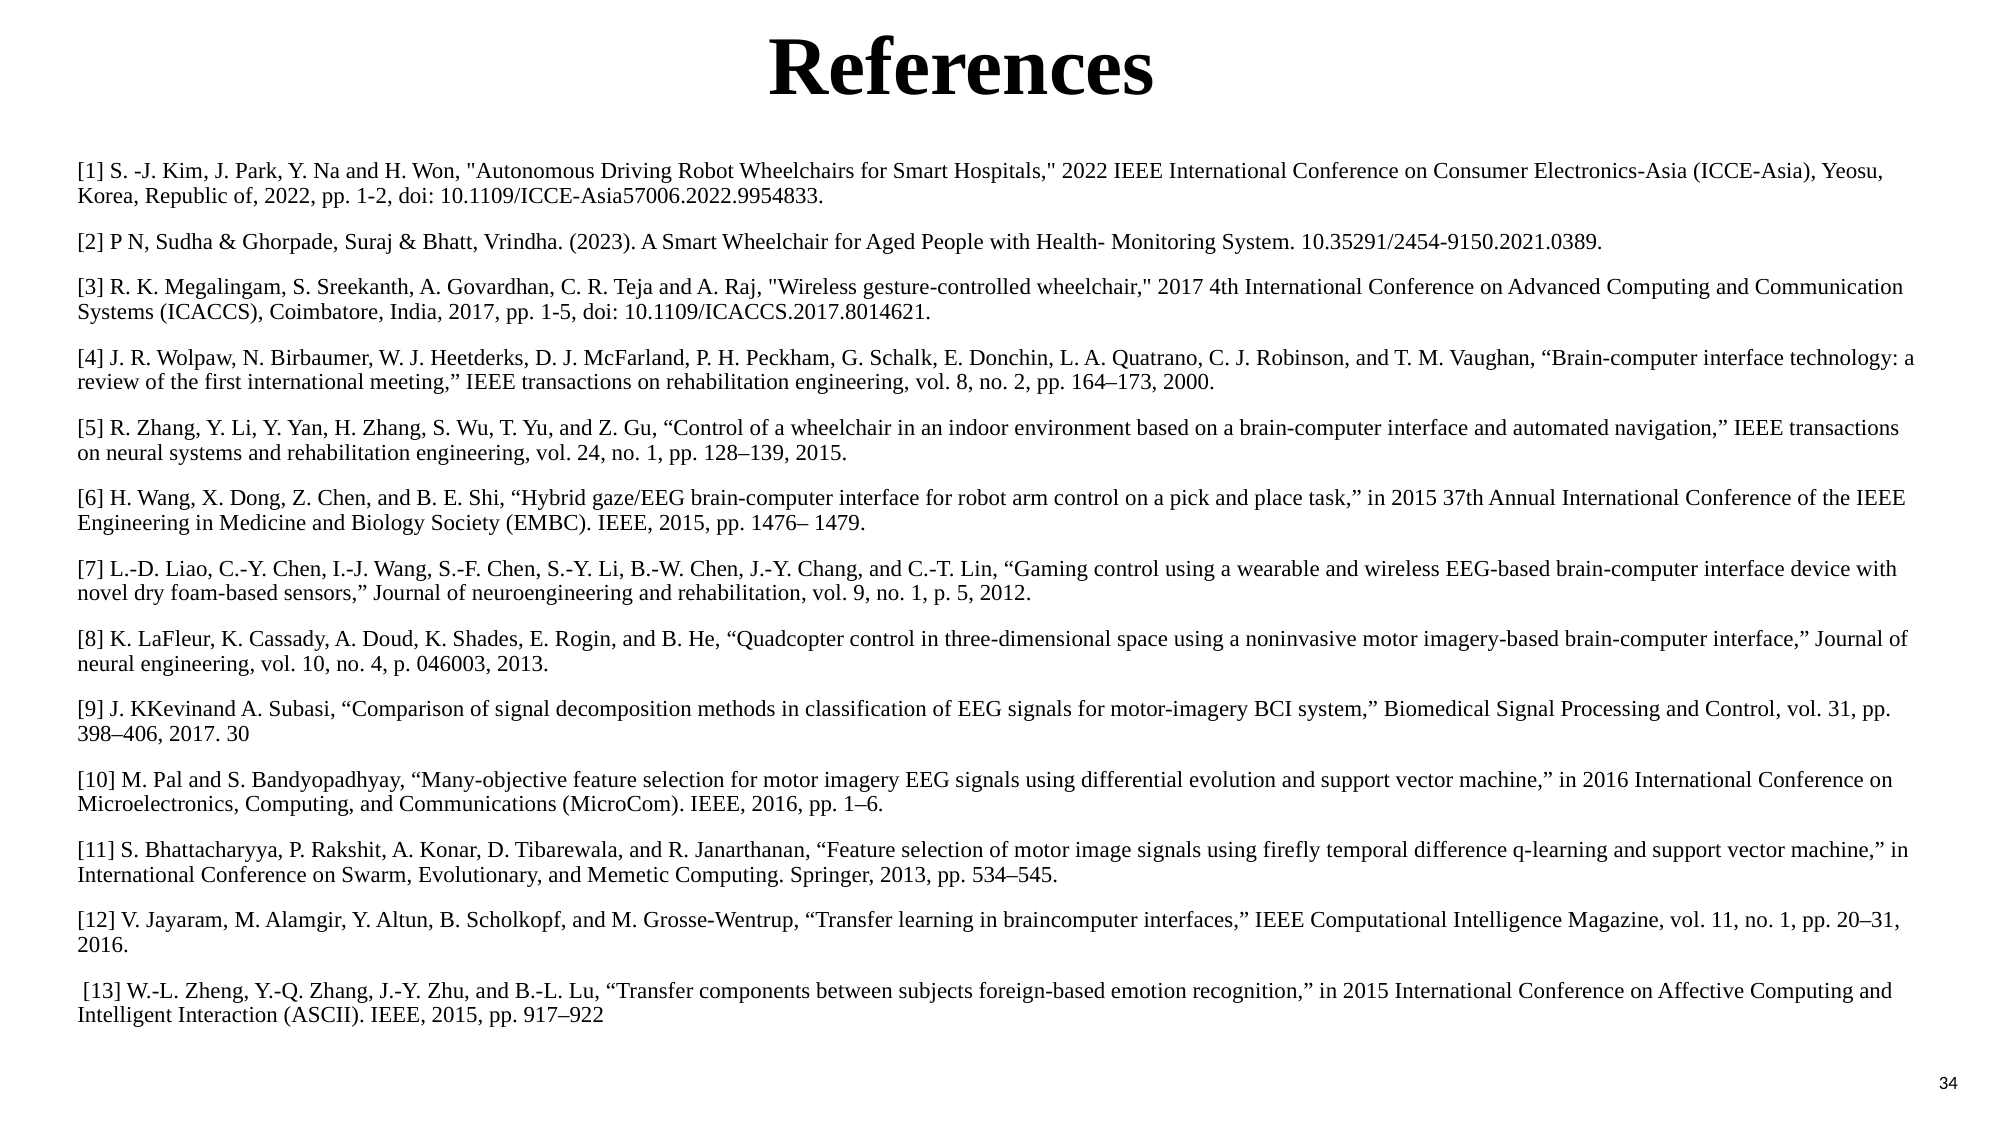

# References
[1] S. -J. Kim, J. Park, Y. Na and H. Won, "Autonomous Driving Robot Wheelchairs for Smart Hospitals," 2022 IEEE International Conference on Consumer Electronics-Asia (ICCE-Asia), Yeosu, Korea, Republic of, 2022, pp. 1-2, doi: 10.1109/ICCE-Asia57006.2022.9954833.
[2] P N, Sudha & Ghorpade, Suraj & Bhatt, Vrindha. (2023). A Smart Wheelchair for Aged People with Health- Monitoring System. 10.35291/2454-9150.2021.0389.
[3] R. K. Megalingam, S. Sreekanth, A. Govardhan, C. R. Teja and A. Raj, "Wireless gesture-controlled wheelchair," 2017 4th International Conference on Advanced Computing and Communication Systems (ICACCS), Coimbatore, India, 2017, pp. 1-5, doi: 10.1109/ICACCS.2017.8014621.
[4] J. R. Wolpaw, N. Birbaumer, W. J. Heetderks, D. J. McFarland, P. H. Peckham, G. Schalk, E. Donchin, L. A. Quatrano, C. J. Robinson, and T. M. Vaughan, “Brain-computer interface technology: a review of the first international meeting,” IEEE transactions on rehabilitation engineering, vol. 8, no. 2, pp. 164–173, 2000.
[5] R. Zhang, Y. Li, Y. Yan, H. Zhang, S. Wu, T. Yu, and Z. Gu, “Control of a wheelchair in an indoor environment based on a brain-computer interface and automated navigation,” IEEE transactions on neural systems and rehabilitation engineering, vol. 24, no. 1, pp. 128–139, 2015.
[6] H. Wang, X. Dong, Z. Chen, and B. E. Shi, “Hybrid gaze/EEG brain-computer interface for robot arm control on a pick and place task,” in 2015 37th Annual International Conference of the IEEE Engineering in Medicine and Biology Society (EMBC). IEEE, 2015, pp. 1476– 1479.
[7] L.-D. Liao, C.-Y. Chen, I.-J. Wang, S.-F. Chen, S.-Y. Li, B.-W. Chen, J.-Y. Chang, and C.-T. Lin, “Gaming control using a wearable and wireless EEG-based brain-computer interface device with novel dry foam-based sensors,” Journal of neuroengineering and rehabilitation, vol. 9, no. 1, p. 5, 2012.
[8] K. LaFleur, K. Cassady, A. Doud, K. Shades, E. Rogin, and B. He, “Quadcopter control in three-dimensional space using a noninvasive motor imagery-based brain-computer interface,” Journal of neural engineering, vol. 10, no. 4, p. 046003, 2013.
[9] J. KKevinand A. Subasi, “Comparison of signal decomposition methods in classification of EEG signals for motor-imagery BCI system,” Biomedical Signal Processing and Control, vol. 31, pp. 398–406, 2017. 30
[10] M. Pal and S. Bandyopadhyay, “Many-objective feature selection for motor imagery EEG signals using differential evolution and support vector machine,” in 2016 International Conference on Microelectronics, Computing, and Communications (MicroCom). IEEE, 2016, pp. 1–6.
[11] S. Bhattacharyya, P. Rakshit, A. Konar, D. Tibarewala, and R. Janarthanan, “Feature selection of motor image signals using firefly temporal difference q-learning and support vector machine,” in International Conference on Swarm, Evolutionary, and Memetic Computing. Springer, 2013, pp. 534–545.
[12] V. Jayaram, M. Alamgir, Y. Altun, B. Scholkopf, and M. Grosse-Wentrup, “Transfer learning in braincomputer interfaces,” IEEE Computational Intelligence Magazine, vol. 11, no. 1, pp. 20–31, 2016.
 [13] W.-L. Zheng, Y.-Q. Zhang, J.-Y. Zhu, and B.-L. Lu, “Transfer components between subjects foreign-based emotion recognition,” in 2015 International Conference on Affective Computing and Intelligent Interaction (ASCII). IEEE, 2015, pp. 917–922
34